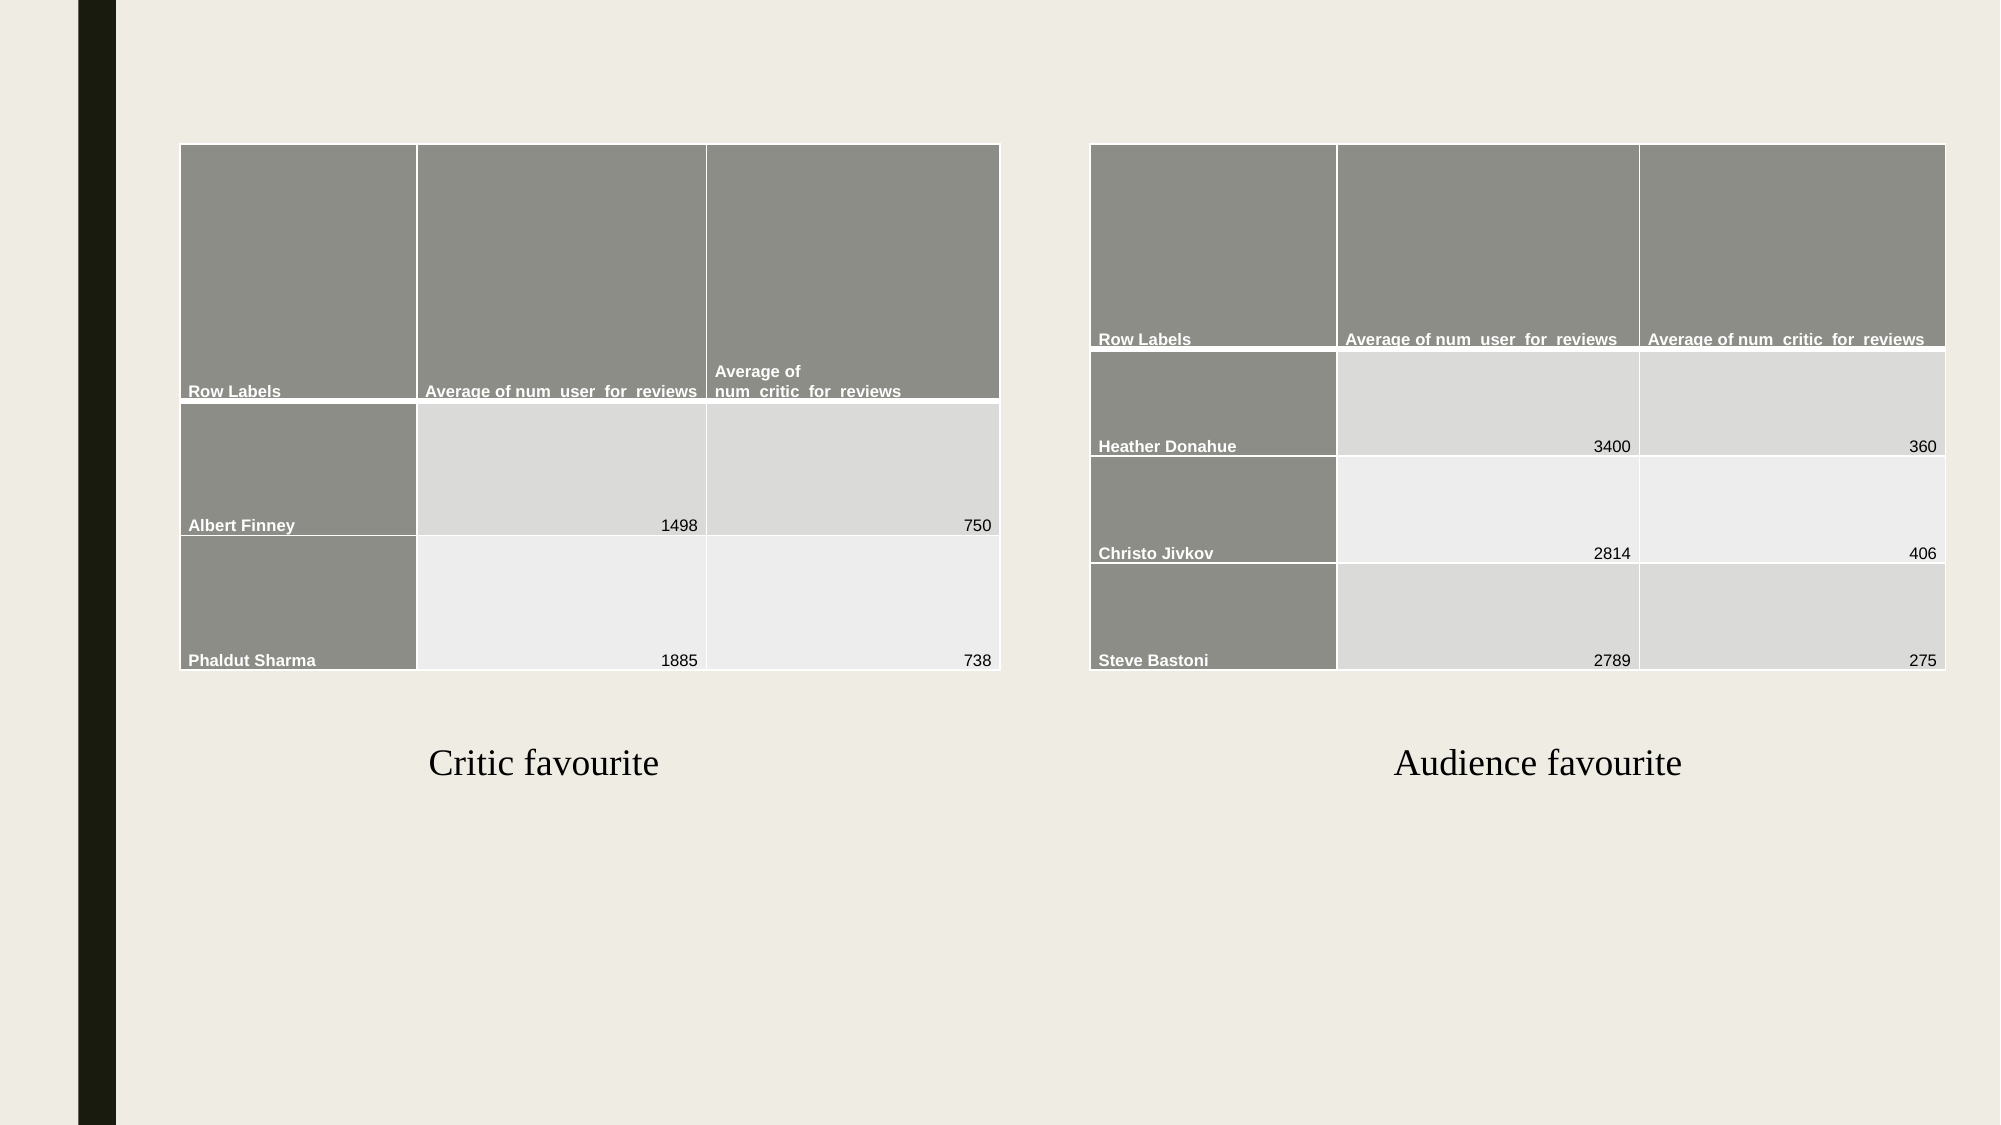

| Row Labels | Average of num\_user\_for\_reviews | Average of num\_critic\_for\_reviews |
| --- | --- | --- |
| Heather Donahue | 3400 | 360 |
| Christo Jivkov | 2814 | 406 |
| Steve Bastoni | 2789 | 275 |
| Row Labels | Average of num\_user\_for\_reviews | Average of num\_critic\_for\_reviews |
| --- | --- | --- |
| Albert Finney | 1498 | 750 |
| Phaldut Sharma | 1885 | 738 |
Critic favourite
Audience favourite